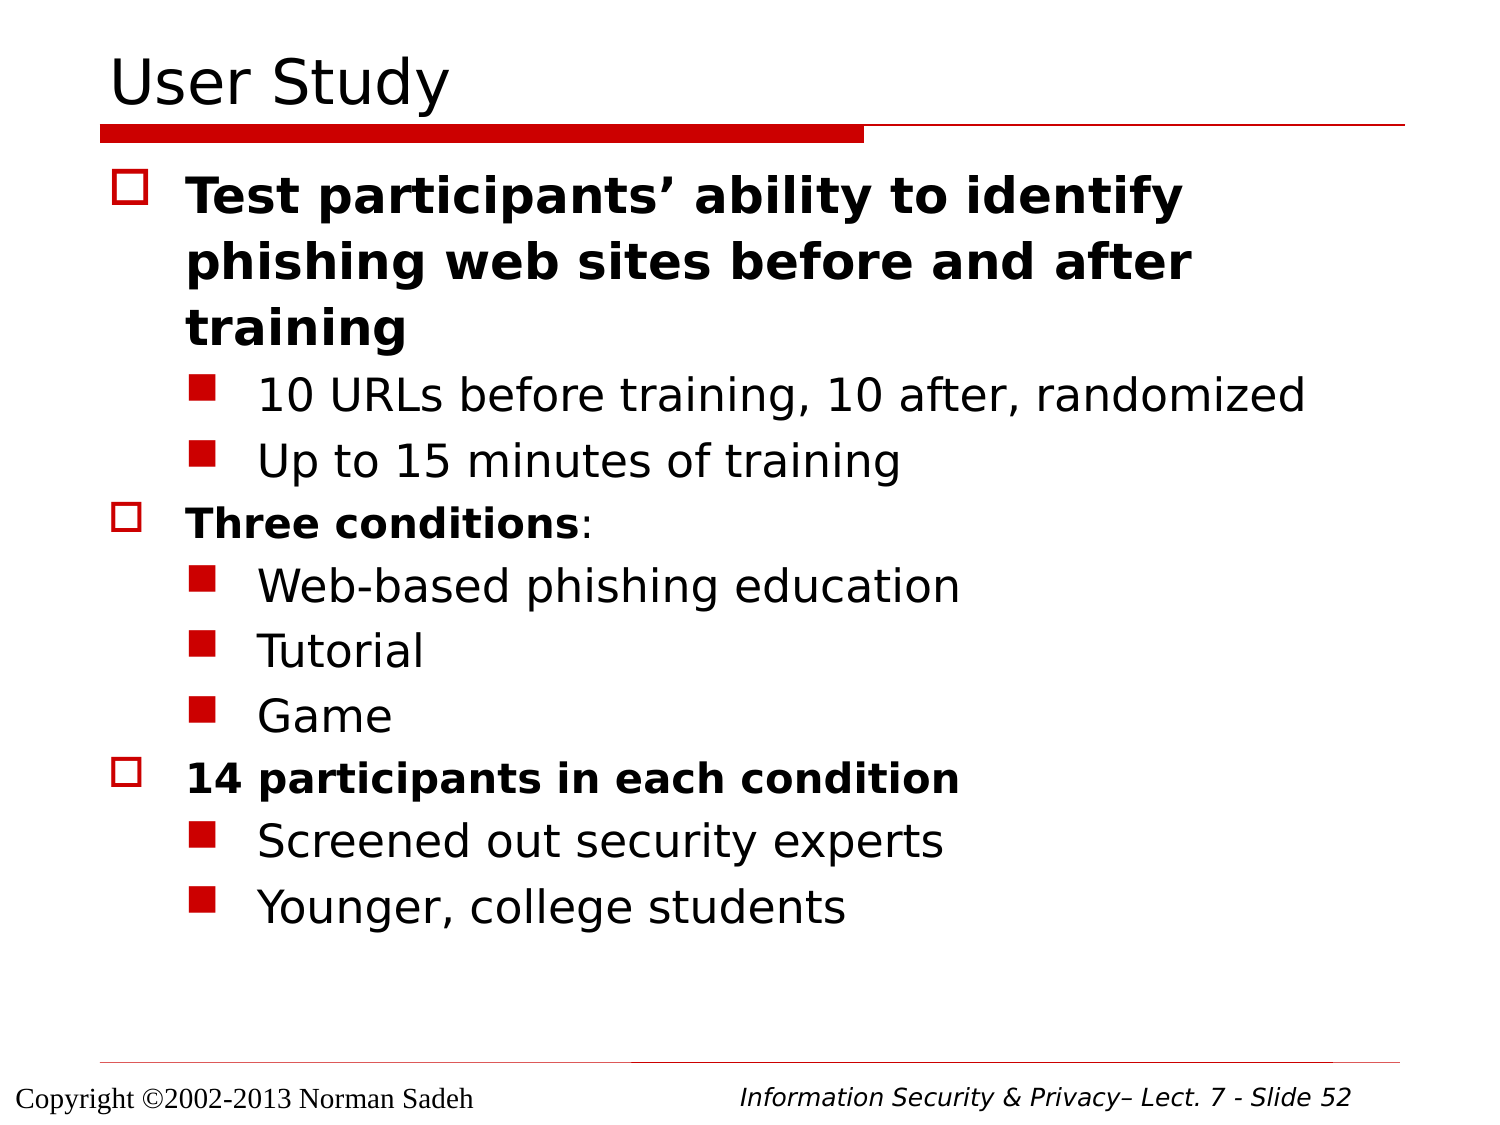

# User Study
Test participants’ ability to identify phishing web sites before and after training
10 URLs before training, 10 after, randomized
Up to 15 minutes of training
Three conditions:
Web-based phishing education
Tutorial
Game
14 participants in each condition
Screened out security experts
Younger, college students